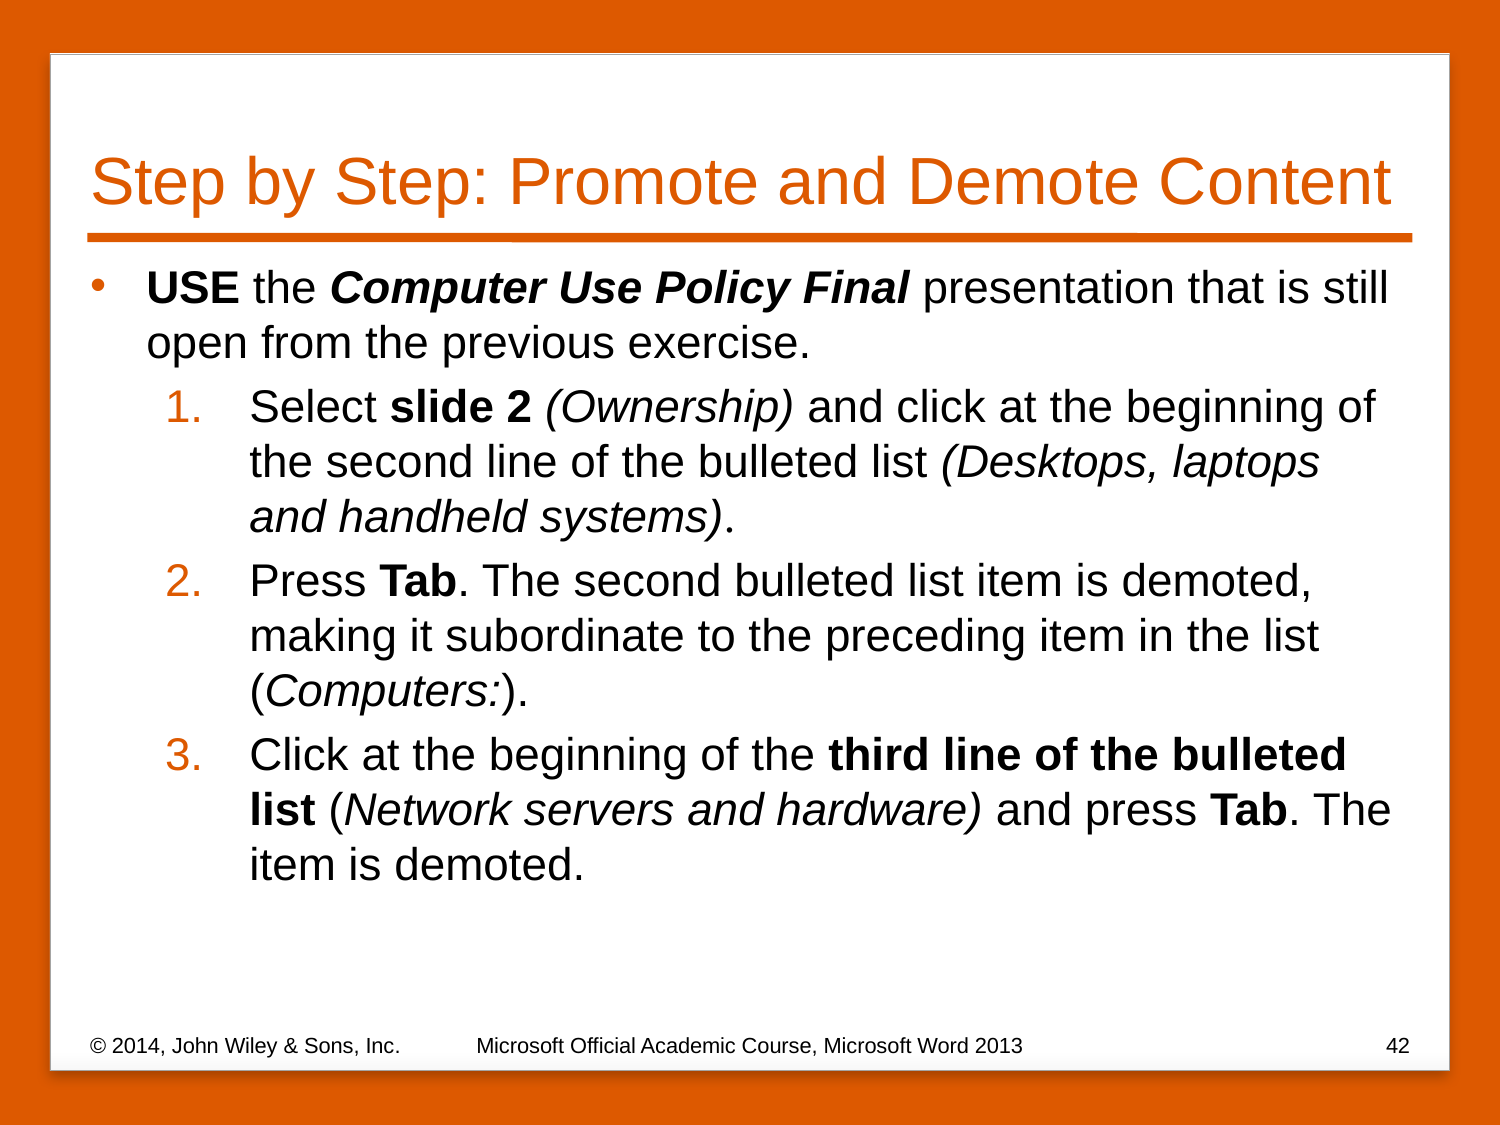

# Step by Step: Promote and Demote Content
USE the Computer Use Policy Final presentation that is still open from the previous exercise.
Select slide 2 (Ownership) and click at the beginning of the second line of the bulleted list (Desktops, laptops and handheld systems).
Press Tab. The second bulleted list item is demoted, making it subordinate to the preceding item in the list (Computers:).
Click at the beginning of the third line of the bulleted list (Network servers and hardware) and press Tab. The item is demoted.
© 2014, John Wiley & Sons, Inc.
Microsoft Official Academic Course, Microsoft Word 2013
42